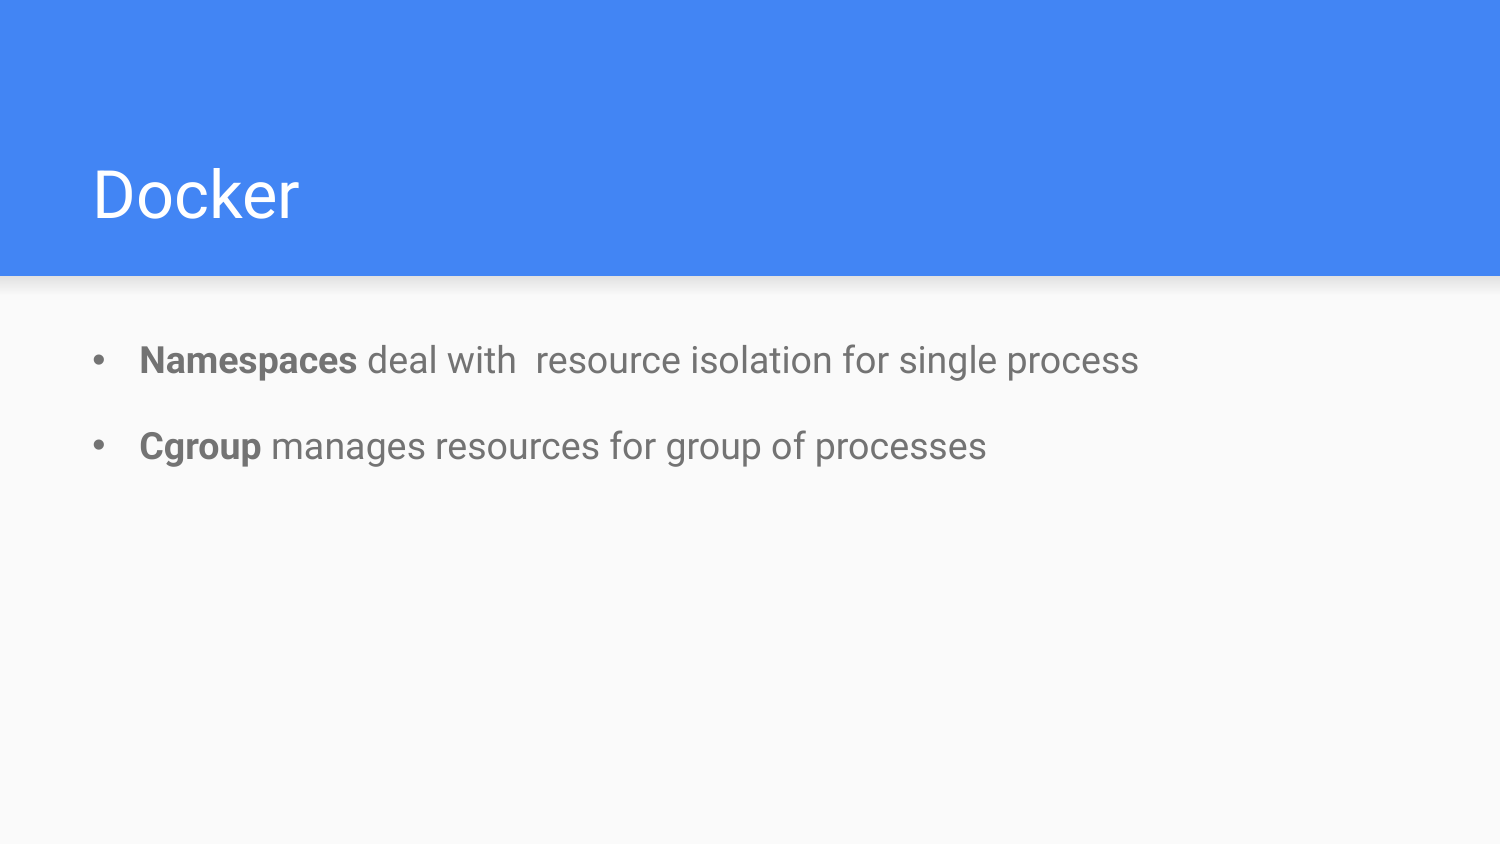

# Docker
Namespaces deal with  resource isolation for single process
Cgroup manages resources for group of processes